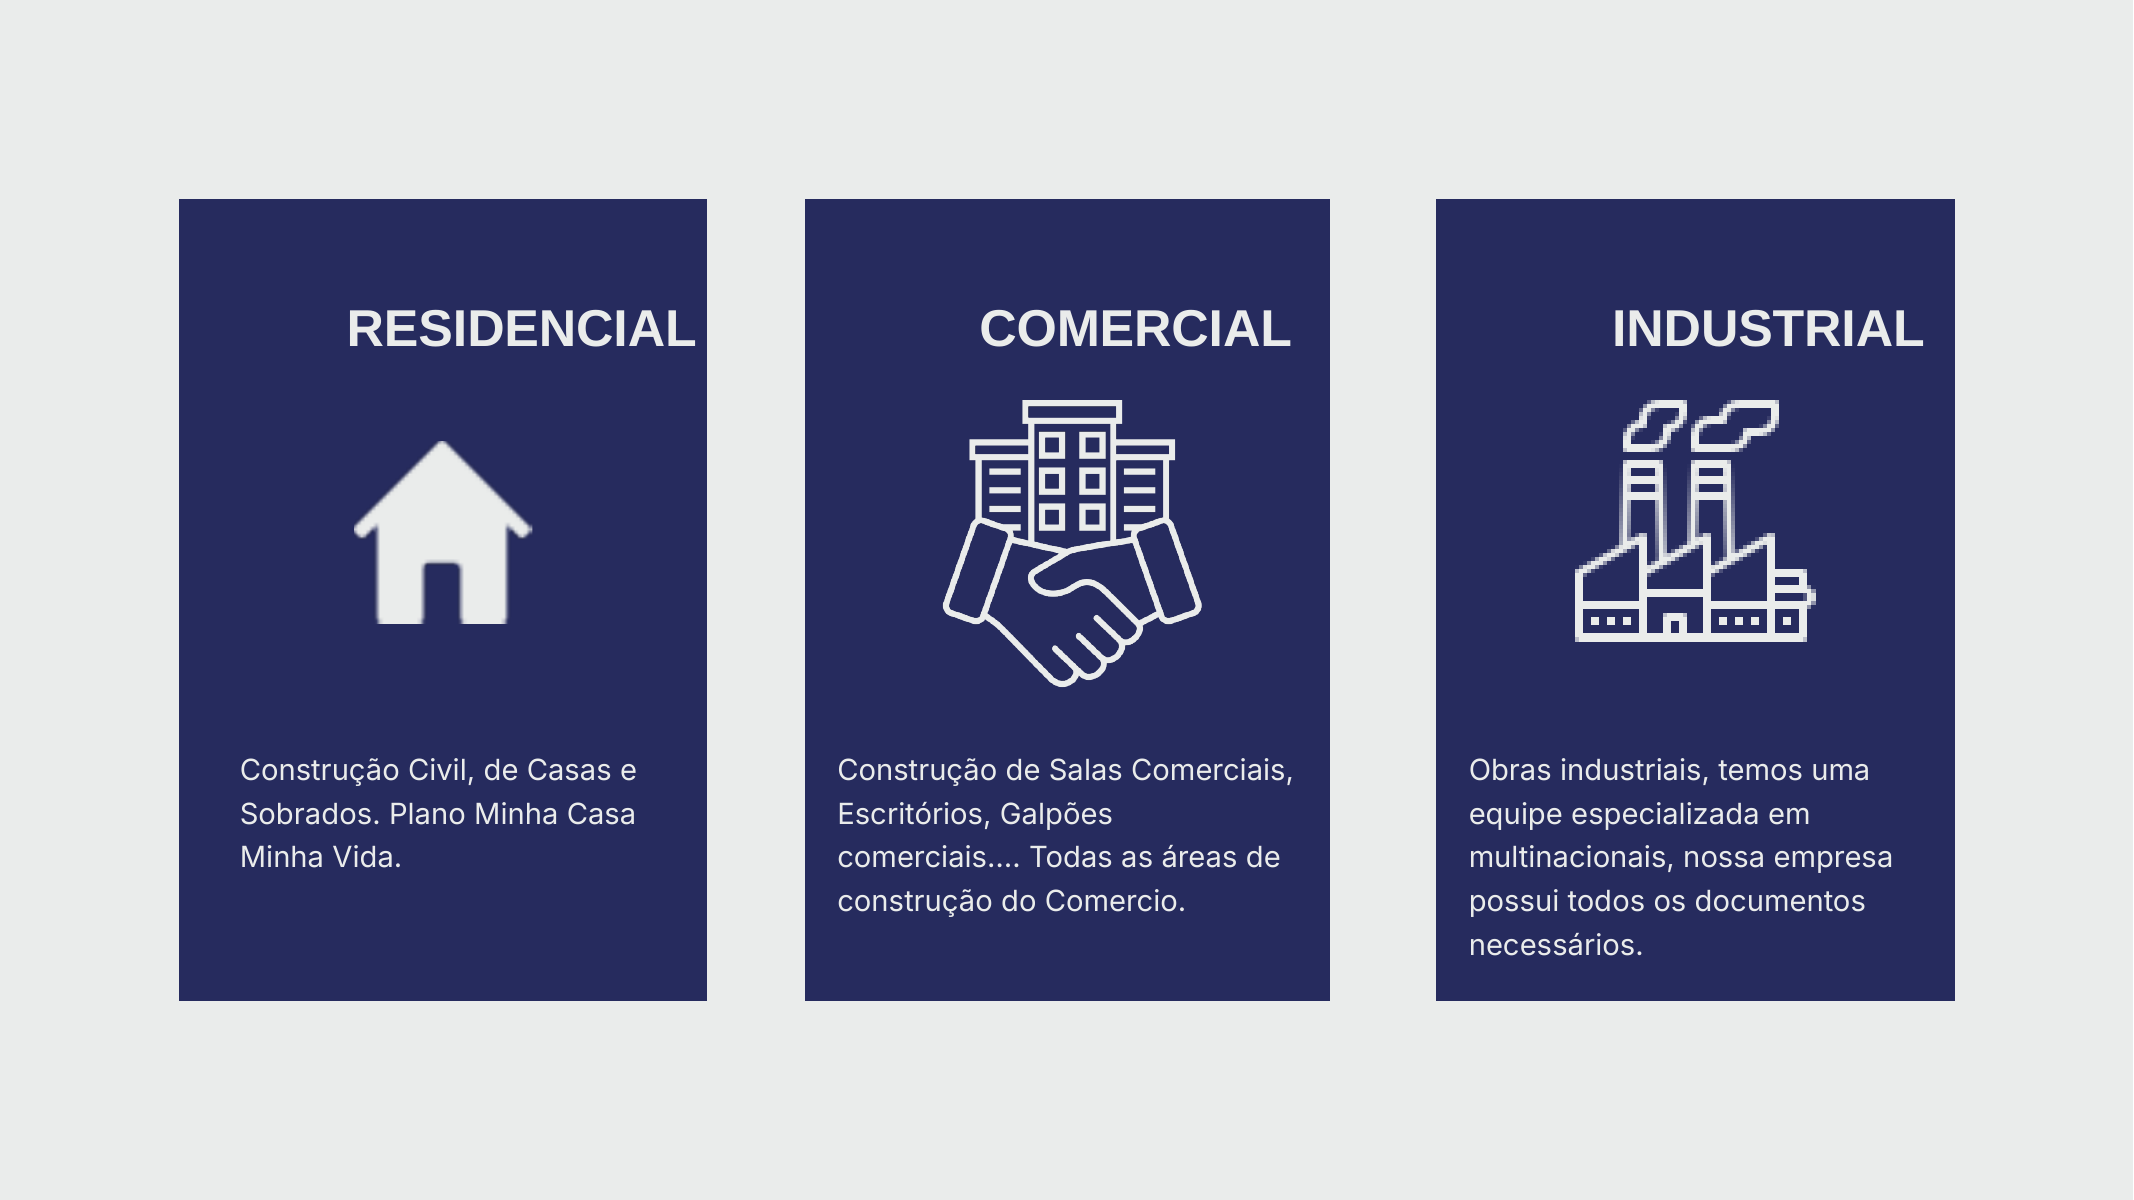

RESIDENCIAL

Construção Civil, de Casas e Sobrados. Plano Minha Casa Minha Vida.

COMERCIAL

Construção de Salas Comerciais, Escritórios, Galpões comerciais…. Todas as áreas de construção do Comercio.

INDUSTRIAL

Obras industriais, temos uma equipe especializada em multinacionais, nossa empresa possui todos os documentos necessários.